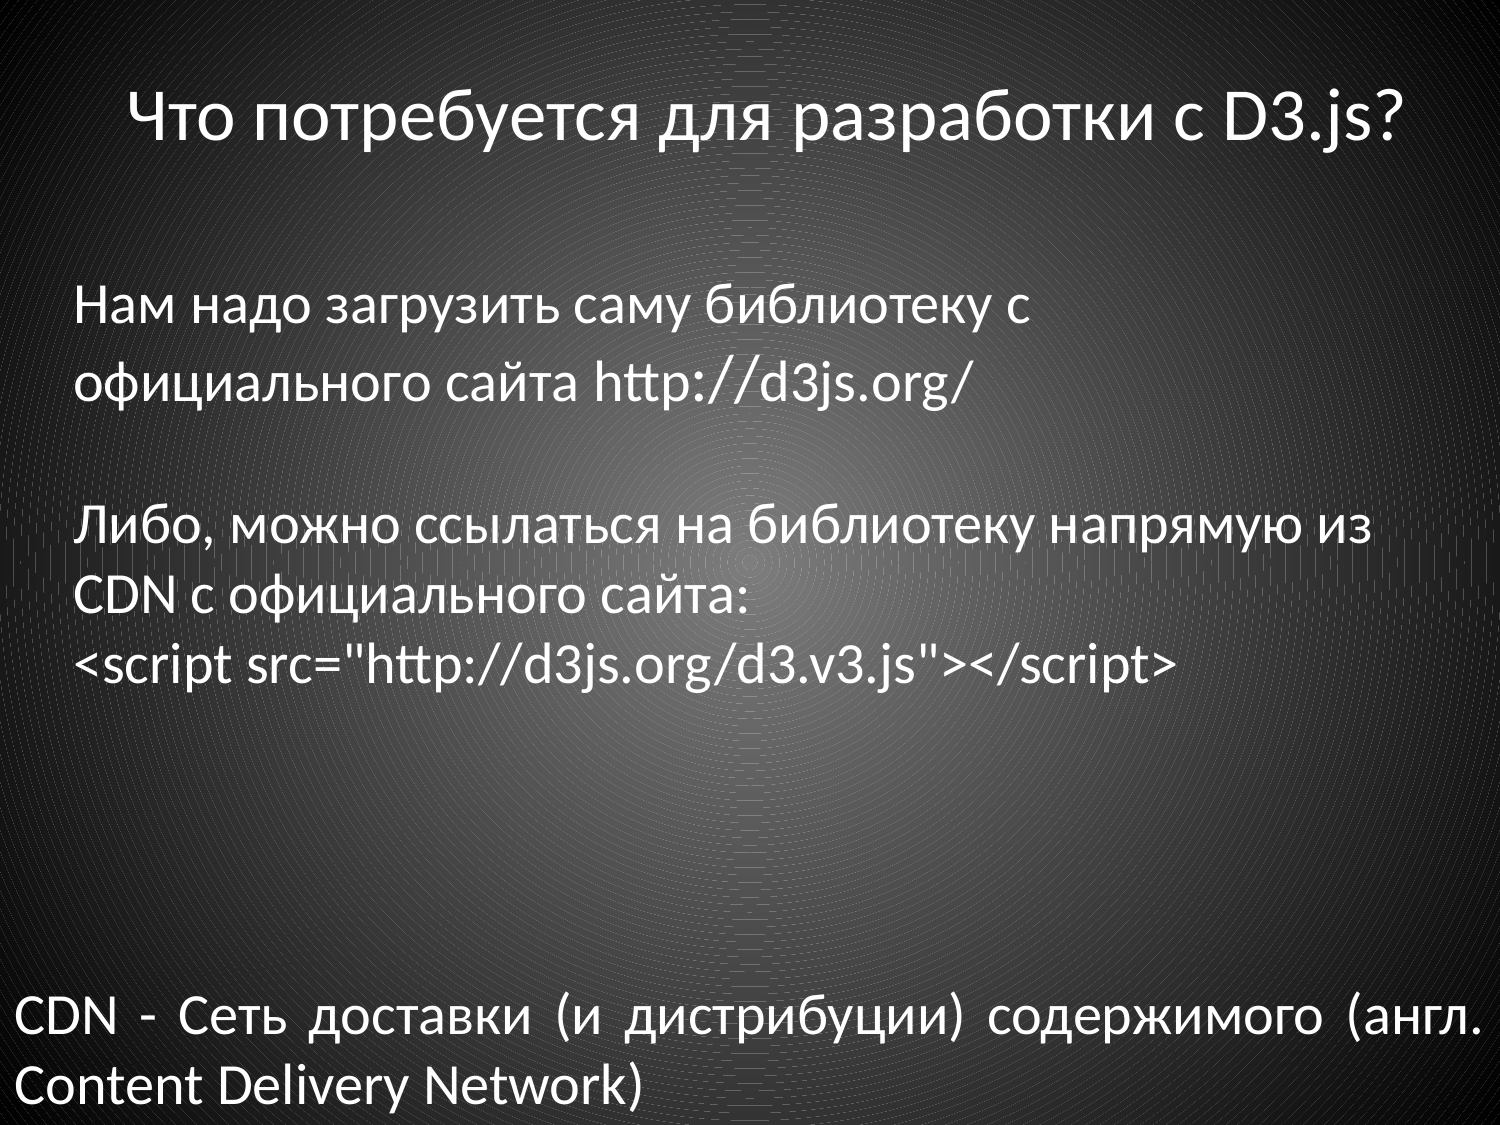

Что потребуется для разработки с D3.js?
Нам надо загрузить саму библиотеку с официального сайта http://d3js.org/

Либо, можно ссылаться на библиотеку напрямую из CDN с официального сайта:
<script src="http://d3js.org/d3.v3.js"></script>
CDN - Сеть доставки (и дистрибуции) содержимого (англ. Content Delivery Network)